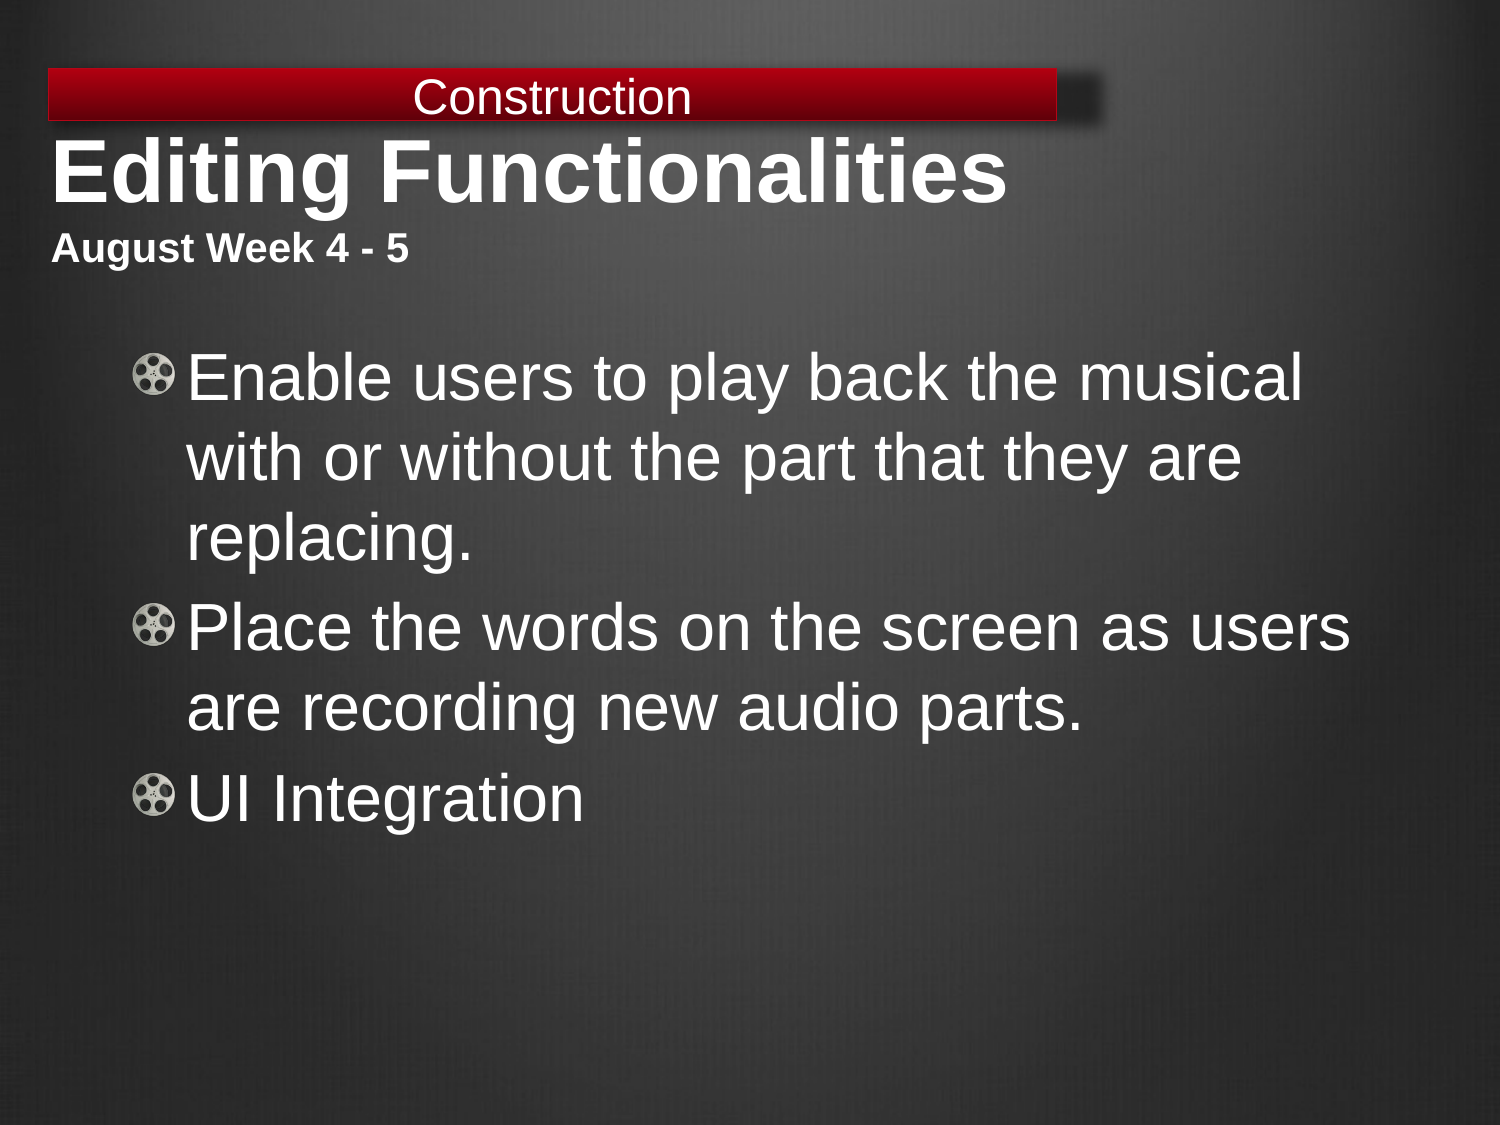

Construction
# Editing Functionalities August Week 4 - 5
Enable users to play back the musical with or without the part that they are replacing.
Place the words on the screen as users are recording new audio parts.
UI Integration